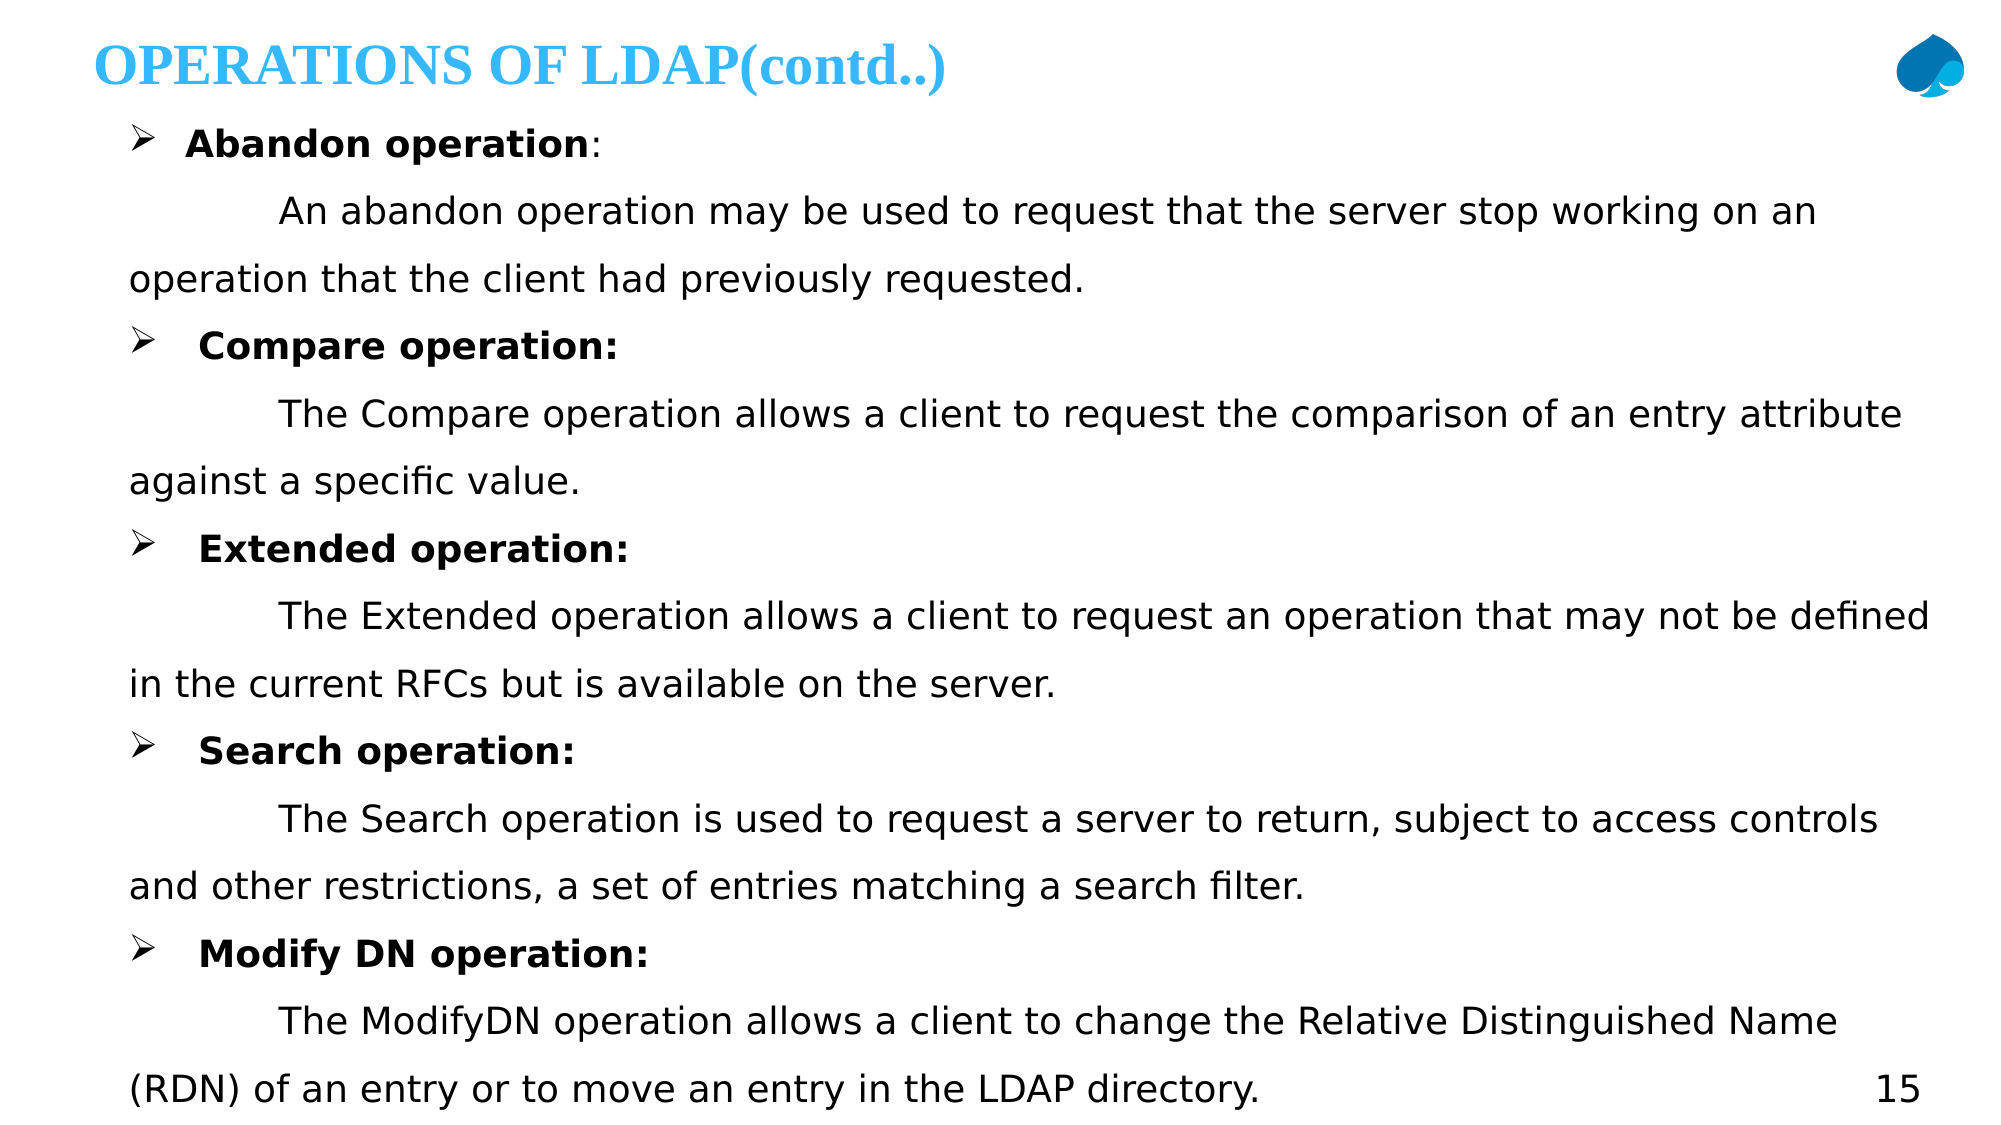

OPERATIONS OF LDAP(contd..)
Abandon operation:
	An abandon operation may be used to request that the server stop working on an operation that the client had previously requested.
 Compare operation:
	The Compare operation allows a client to request the comparison of an entry attribute against a specific value.
 Extended operation:
	The Extended operation allows a client to request an operation that may not be defined in the current RFCs but is available on the server.
 Search operation:
	The Search operation is used to request a server to return, subject to access controls and other restrictions, a set of entries matching a search filter.
 Modify DN operation:
	The ModifyDN operation allows a client to change the Relative Distinguished Name (RDN) of an entry or to move an entry in the LDAP directory.                               	        15